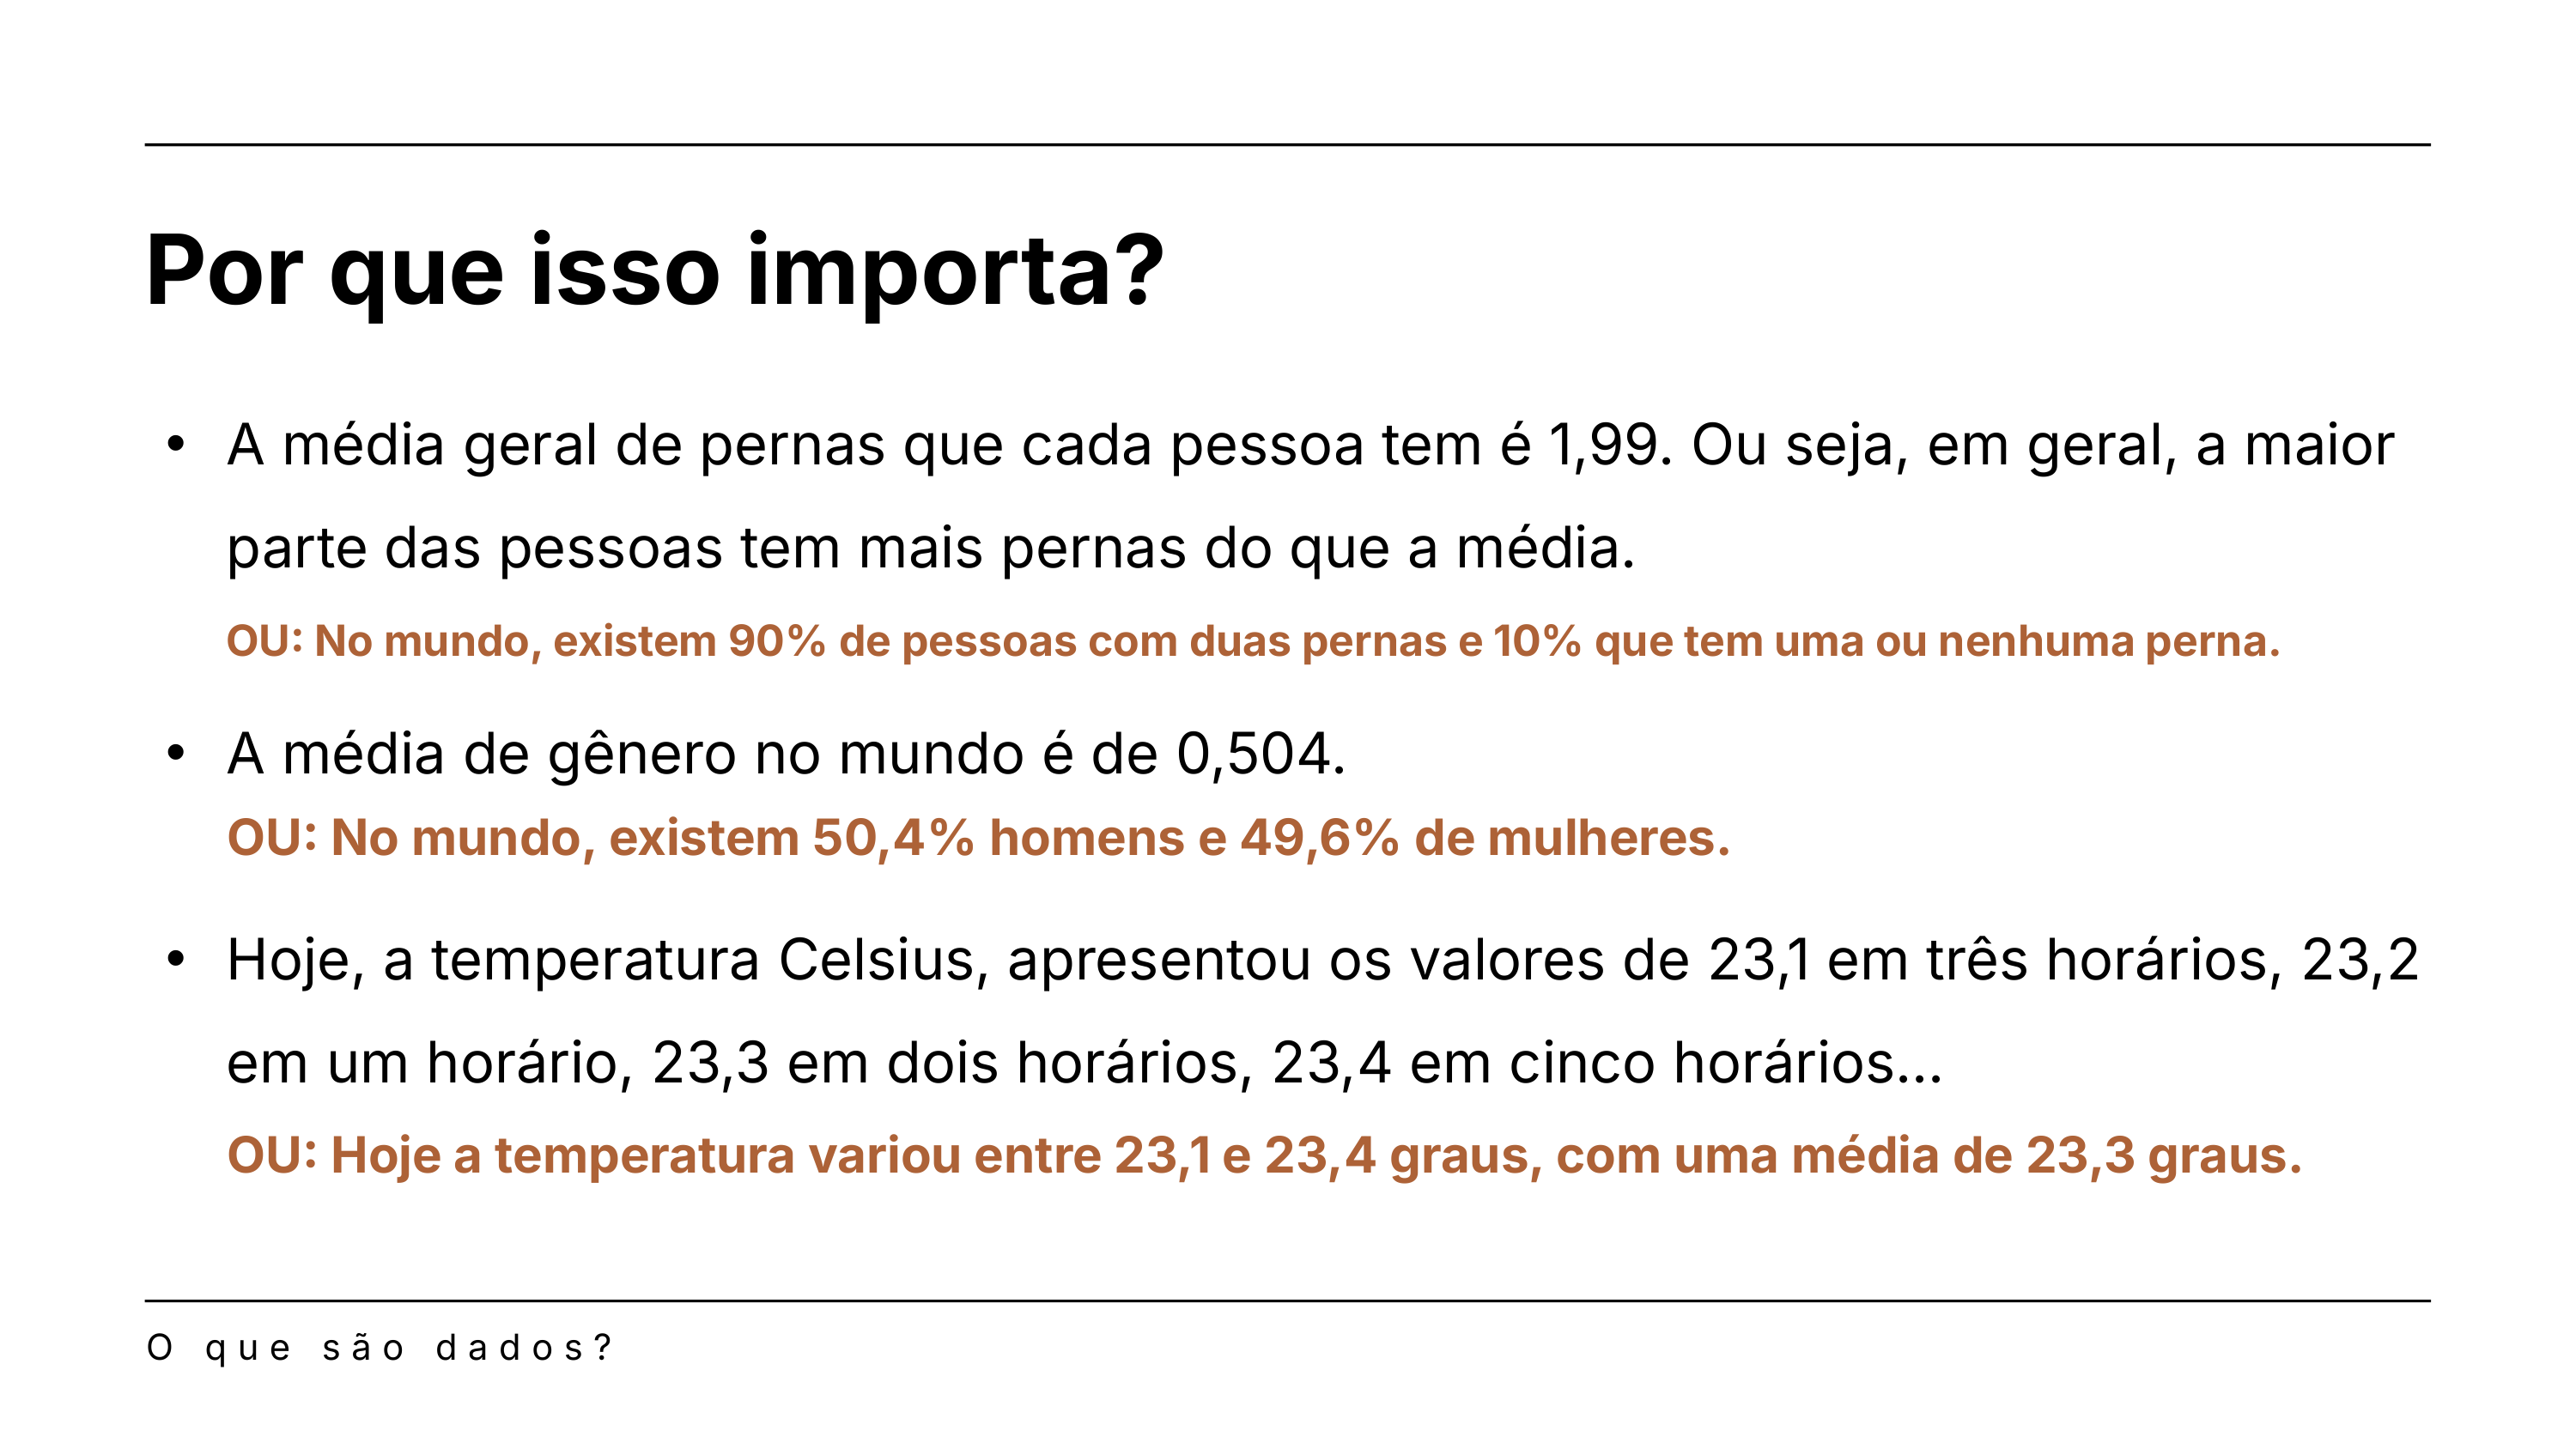

Por que isso importa?
A média geral de pernas que cada pessoa tem é 1,99. Ou seja, em geral, a maior parte das pessoas tem mais pernas do que a média.

A média de gênero no mundo é de 0,504.

Hoje, a temperatura Celsius, apresentou os valores de 23,1 em três horários, 23,2 em um horário, 23,3 em dois horários, 23,4 em cinco horários...

OU: No mundo, existem 90% de pessoas com duas pernas e 10% que tem uma ou nenhuma perna.
OU: No mundo, existem 50,4% homens e 49,6% de mulheres.
OU: Hoje a temperatura variou entre 23,1 e 23,4 graus, com uma média de 23,3 graus.

O que são dados?